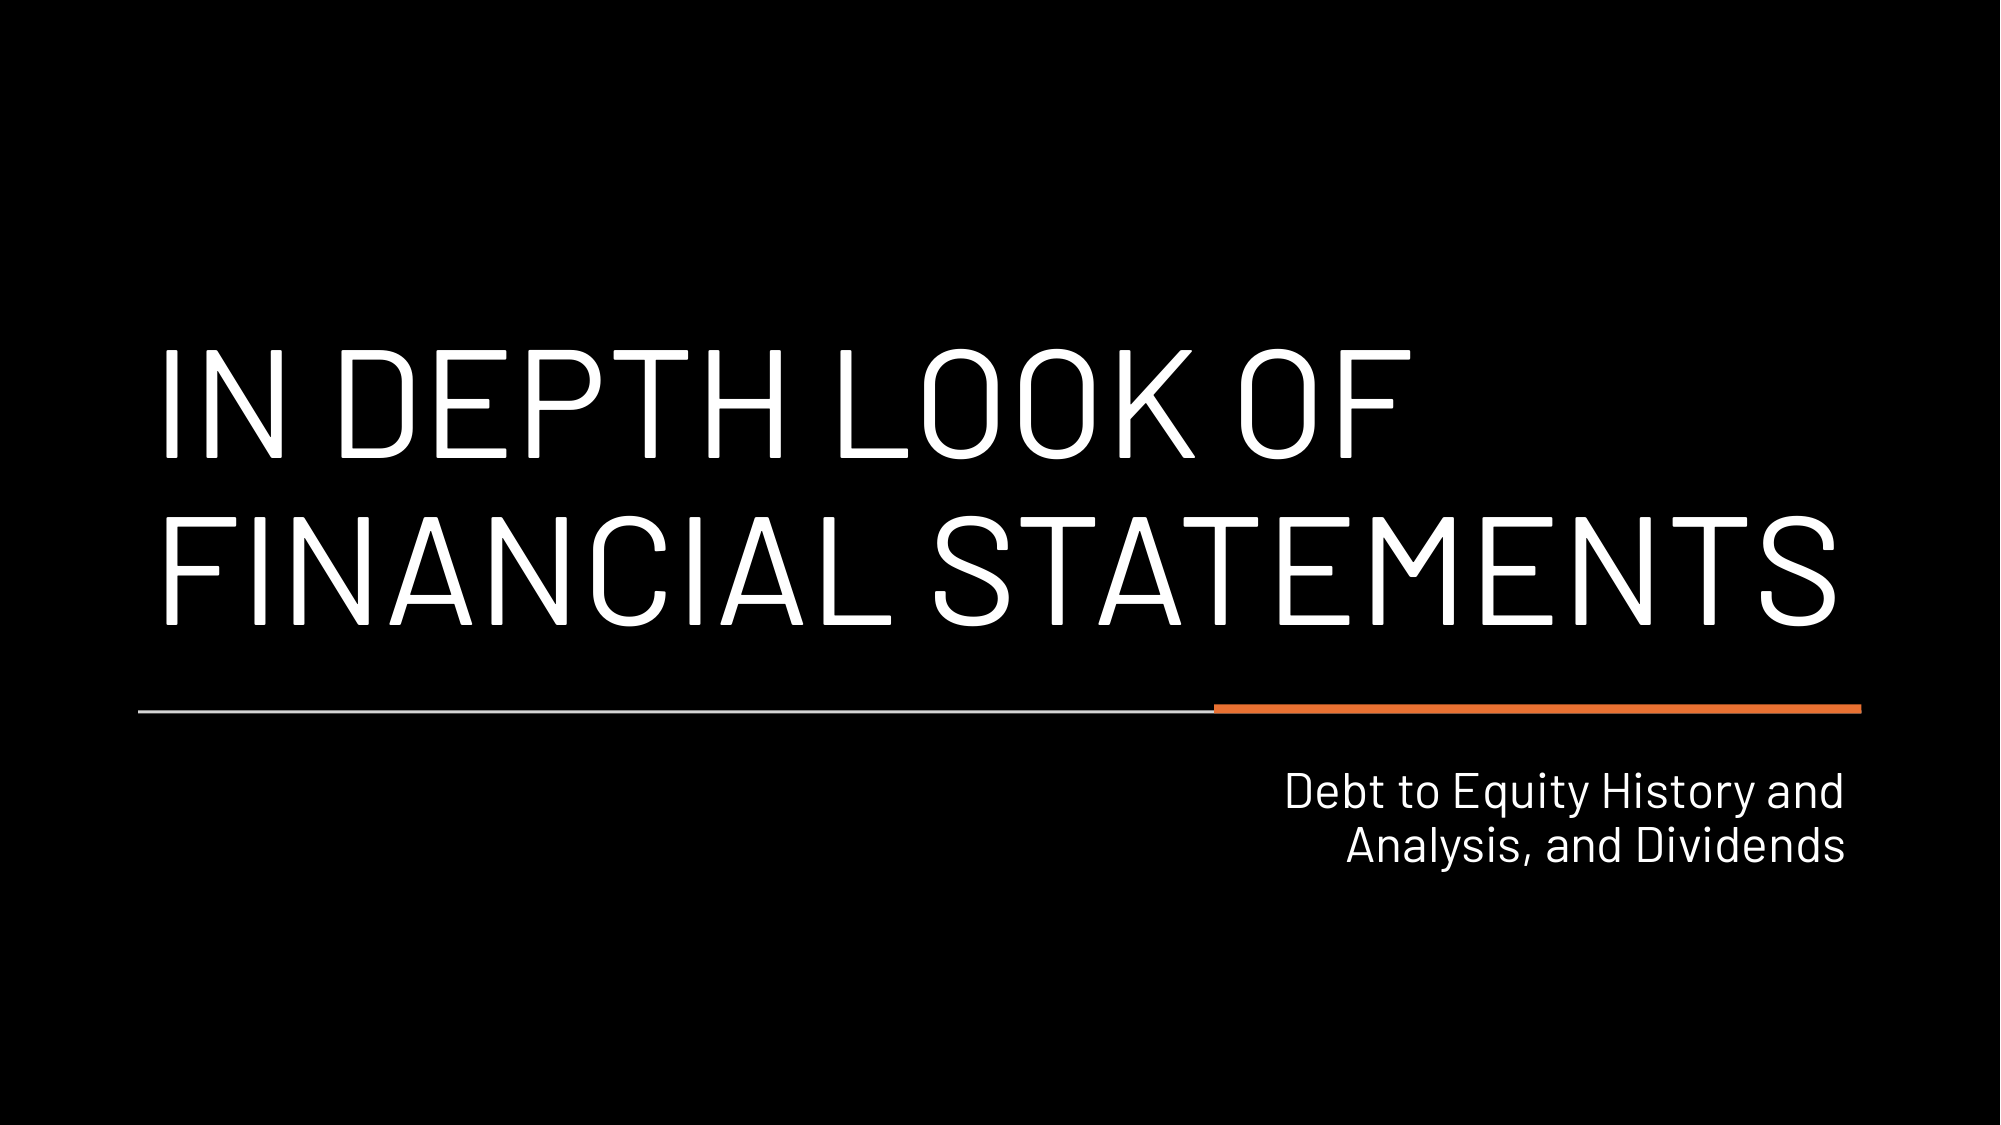

# IN DEPTH LOOK OF FINANCIAL STATEMENTS

Debt to Equity History and Analysis, and Dividends